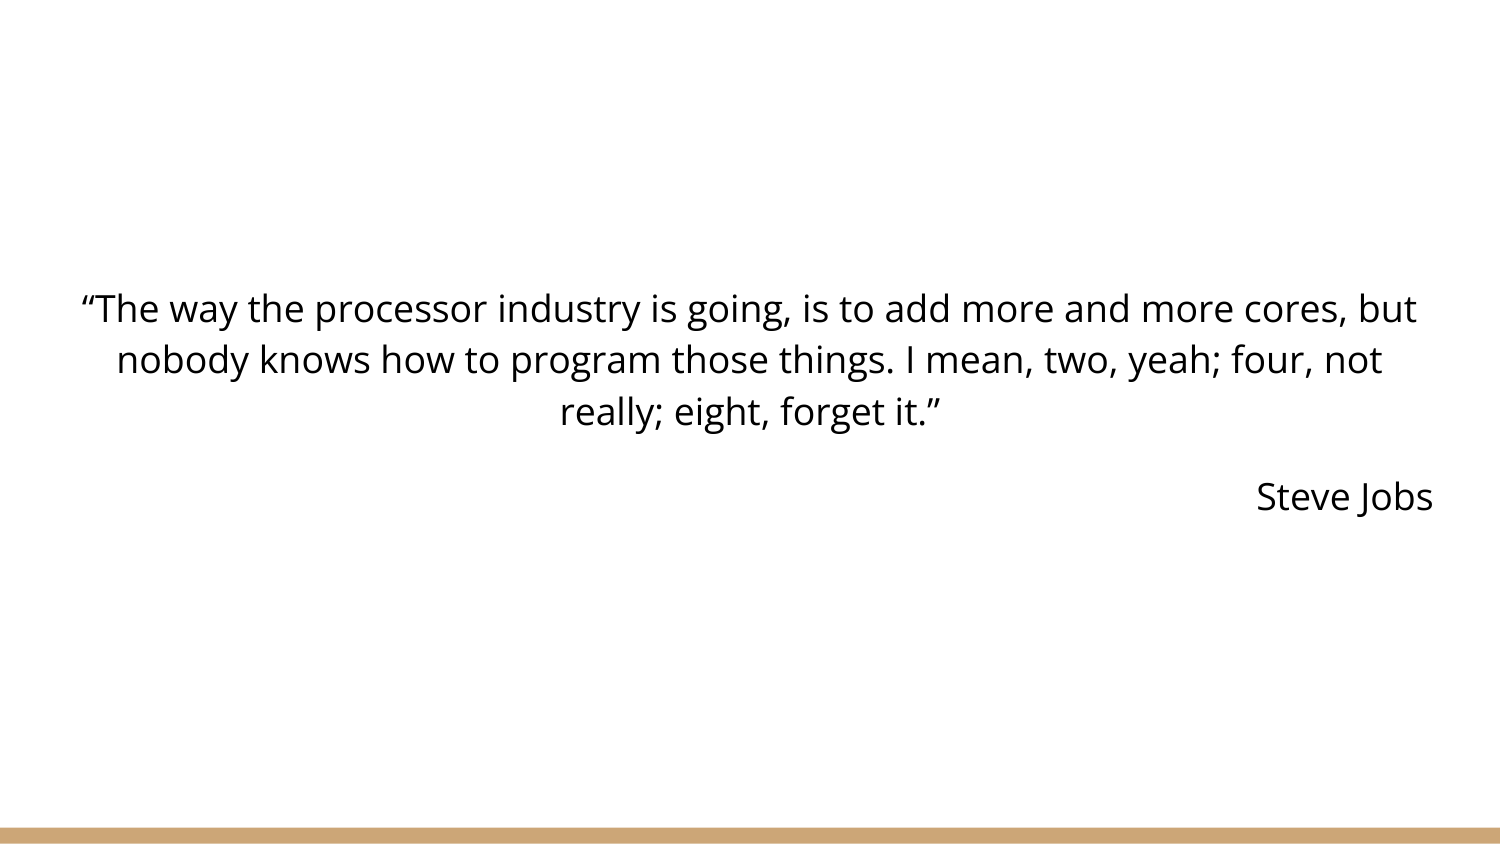

“The way the processor industry is going, is to add more and more cores, but nobody knows how to program those things. I mean, two, yeah; four, not really; eight, forget it.”
Steve Jobs